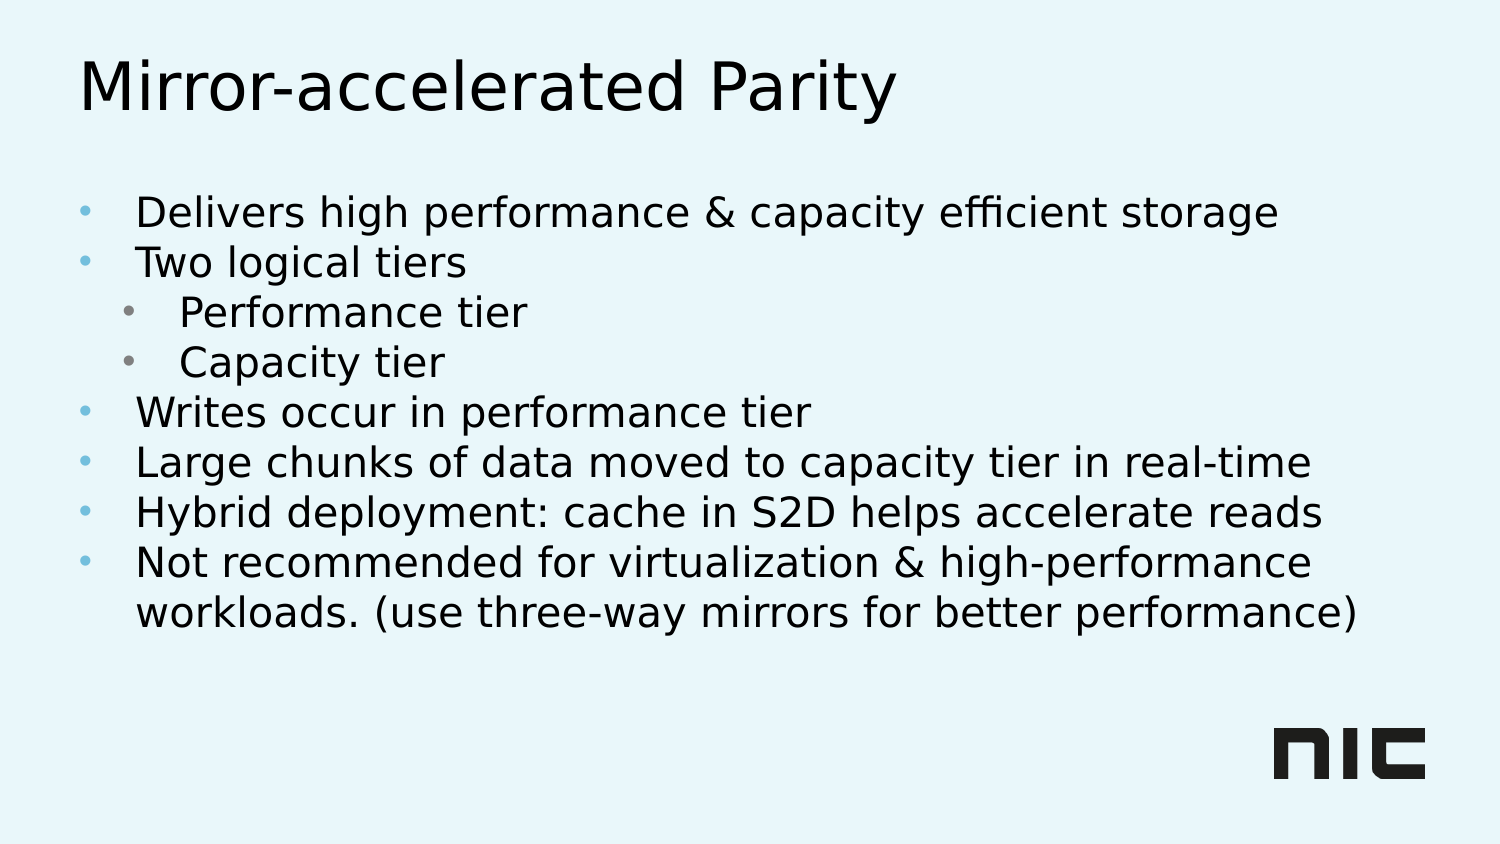

# Mirror-accelerated Parity
Delivers high performance & capacity efficient storage
Two logical tiers
Performance tier
Capacity tier
Writes occur in performance tier
Large chunks of data moved to capacity tier in real-time
Hybrid deployment: cache in S2D helps accelerate reads
Not recommended for virtualization & high-performance workloads. (use three-way mirrors for better performance)